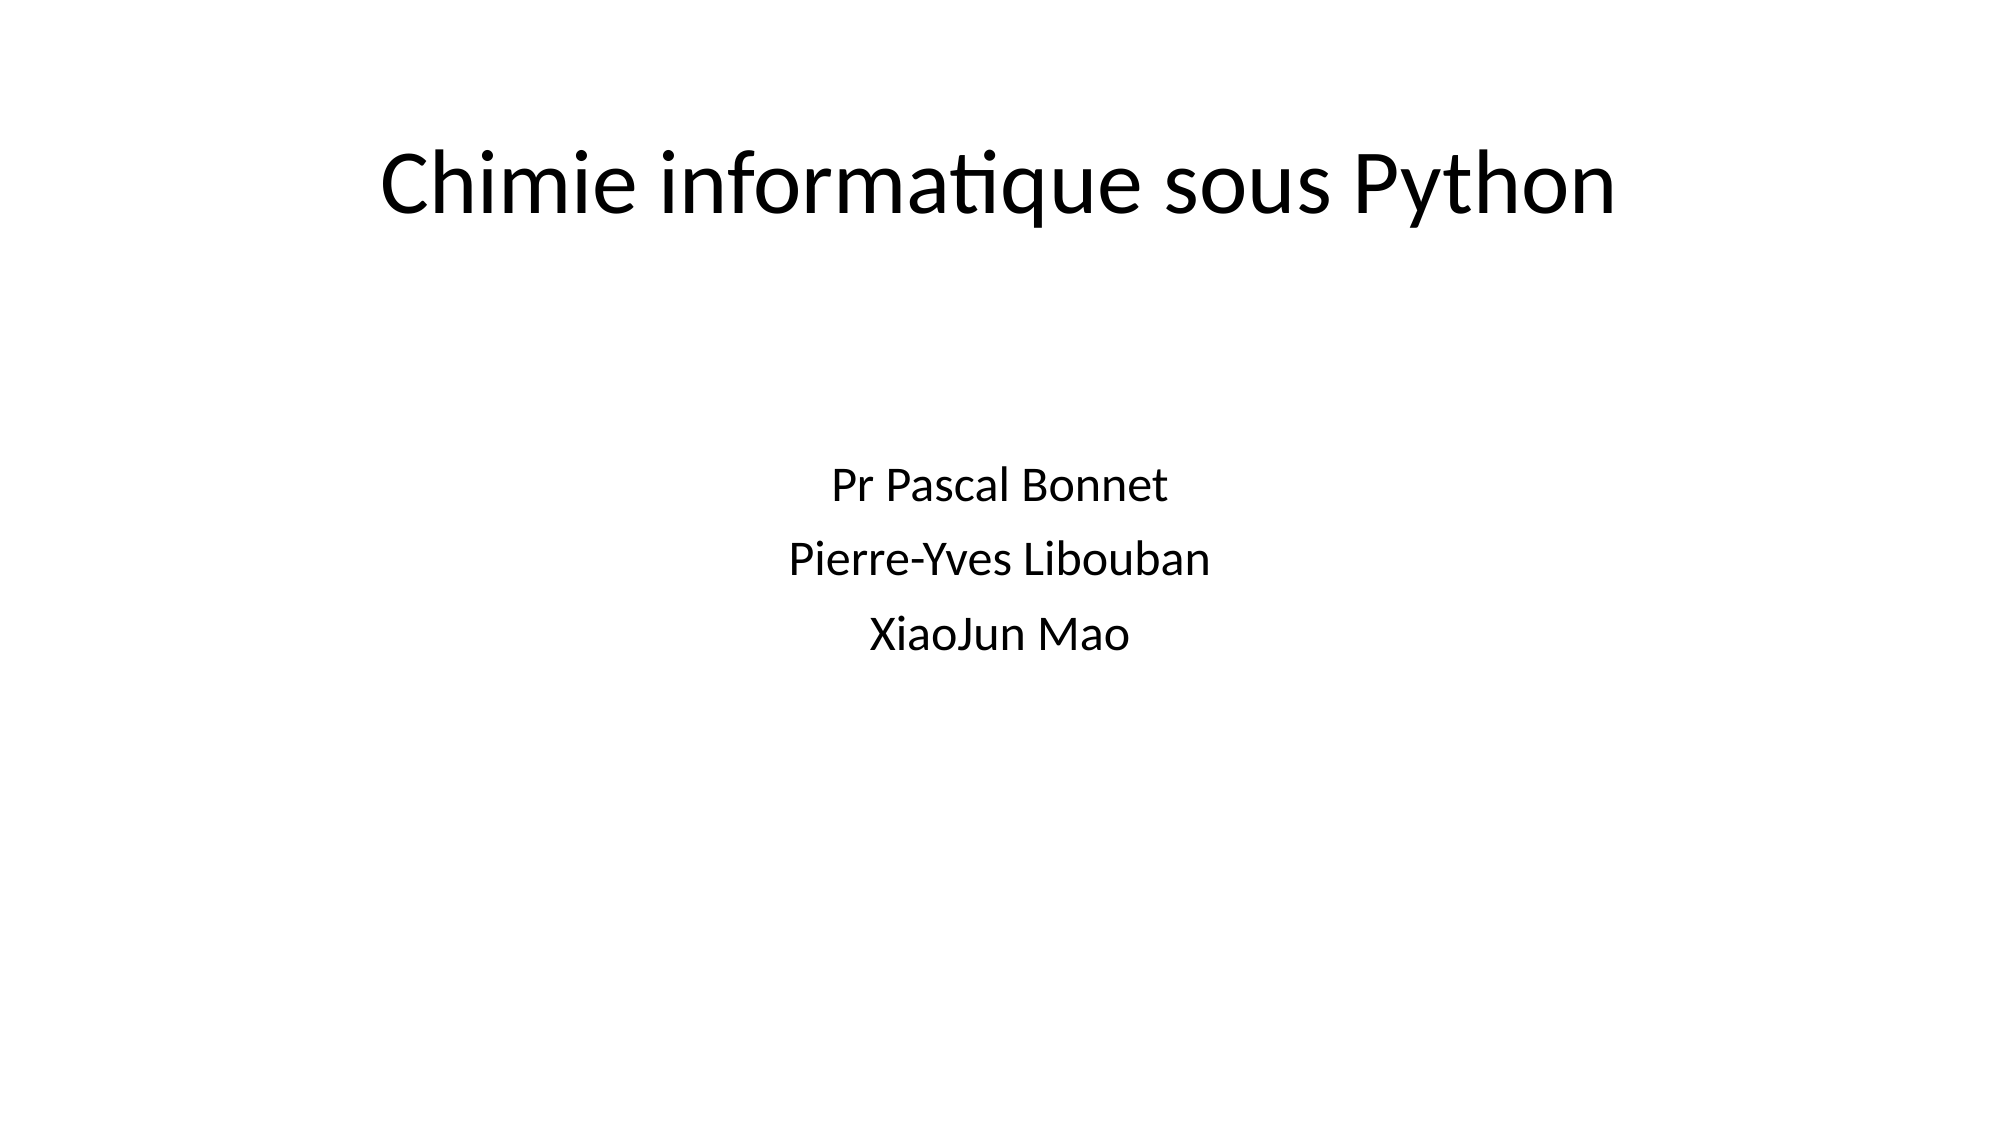

Chimie informatique sous Python
Pr Pascal Bonnet
Pierre-Yves Libouban
XiaoJun Mao